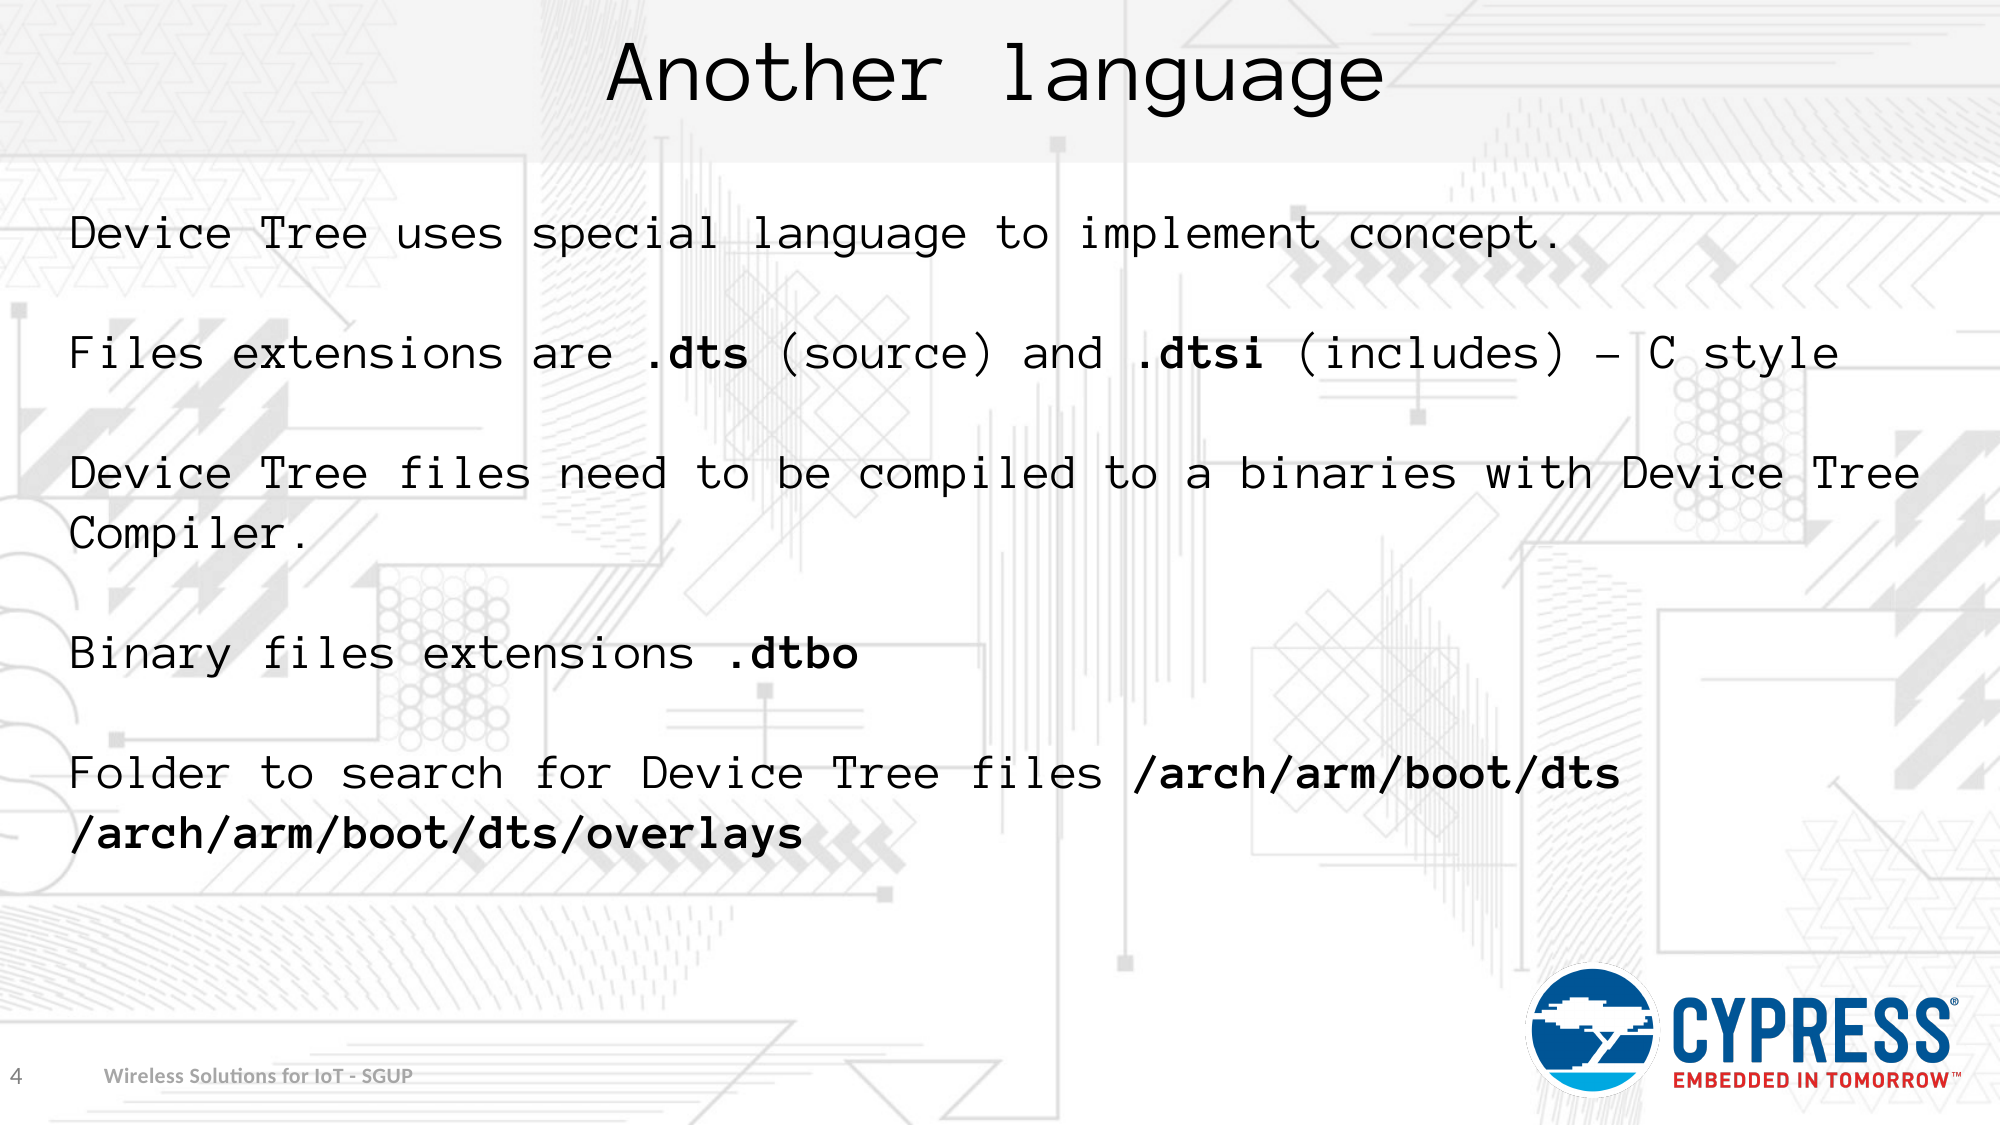

# Another language
Device Tree uses special language to implement concept.

Files extensions are .dts (source) and .dtsi (includes) – C style

Device Tree files need to be compiled to a binaries with Device Tree Compiler.

Binary files extensions .dtbo

Folder to search for Device Tree files /arch/arm/boot/dts
/arch/arm/boot/dts/overlays